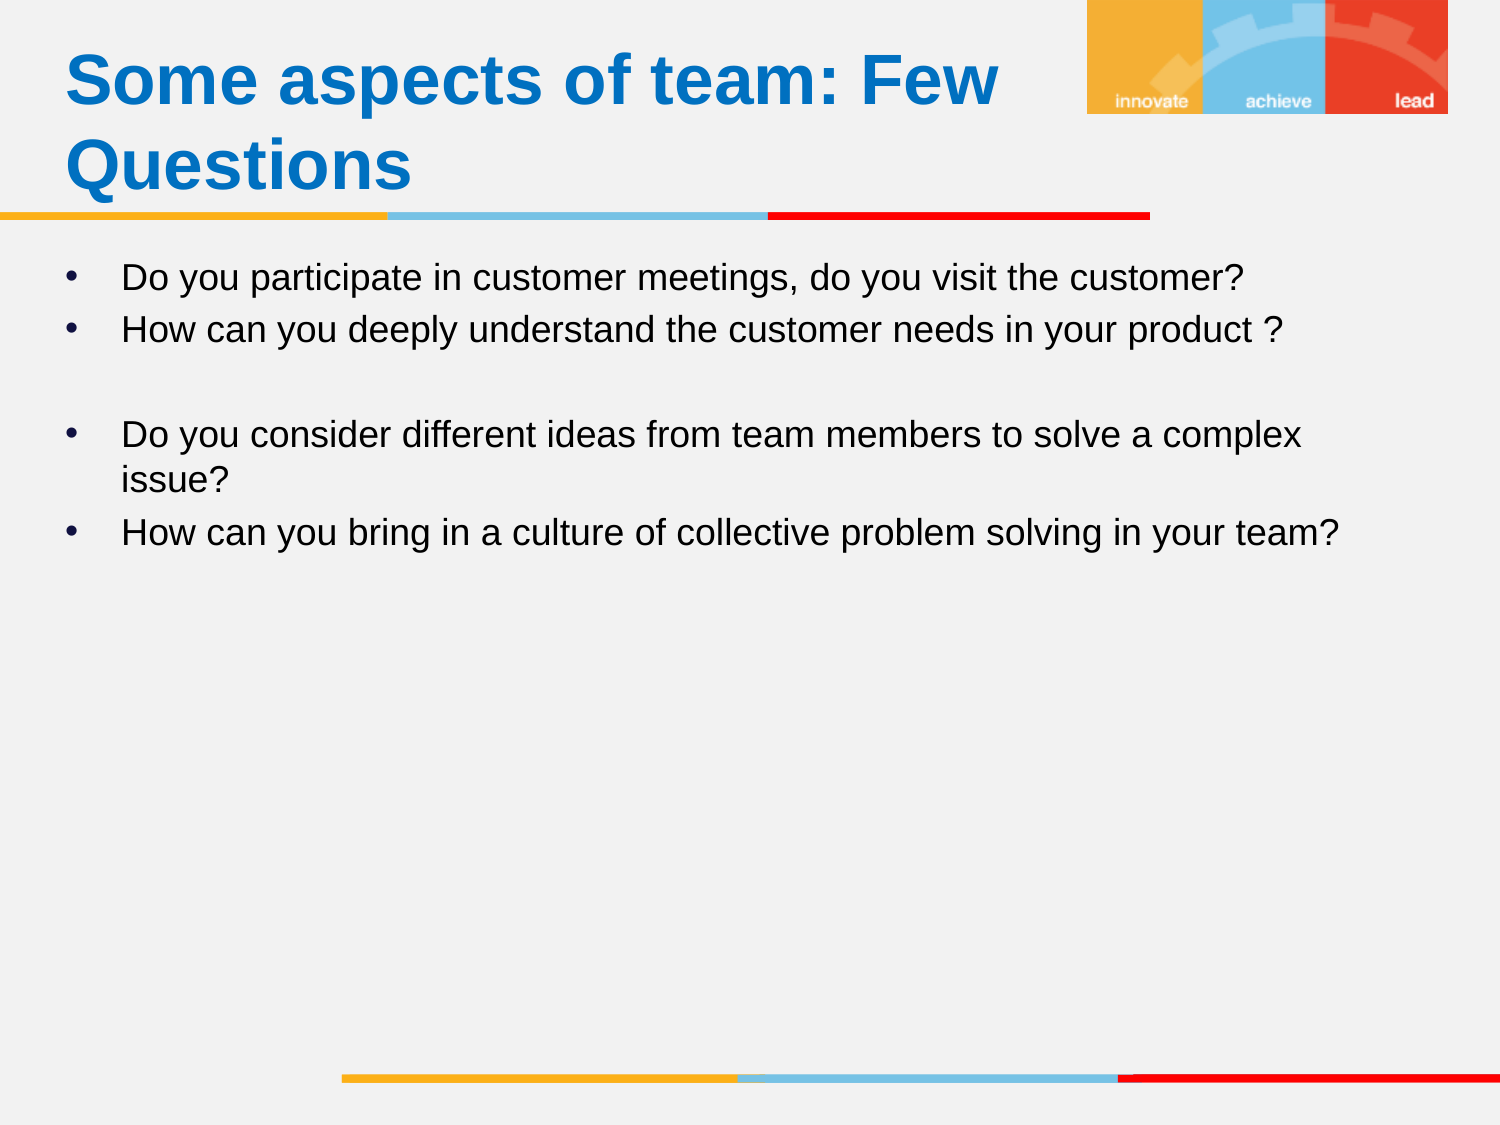

Some aspects of team: Few Questions
Do you participate in customer meetings, do you visit the customer?
How can you deeply understand the customer needs in your product ?

Do you consider different ideas from team members to solve a complex issue?
How can you bring in a culture of collective problem solving in your team?